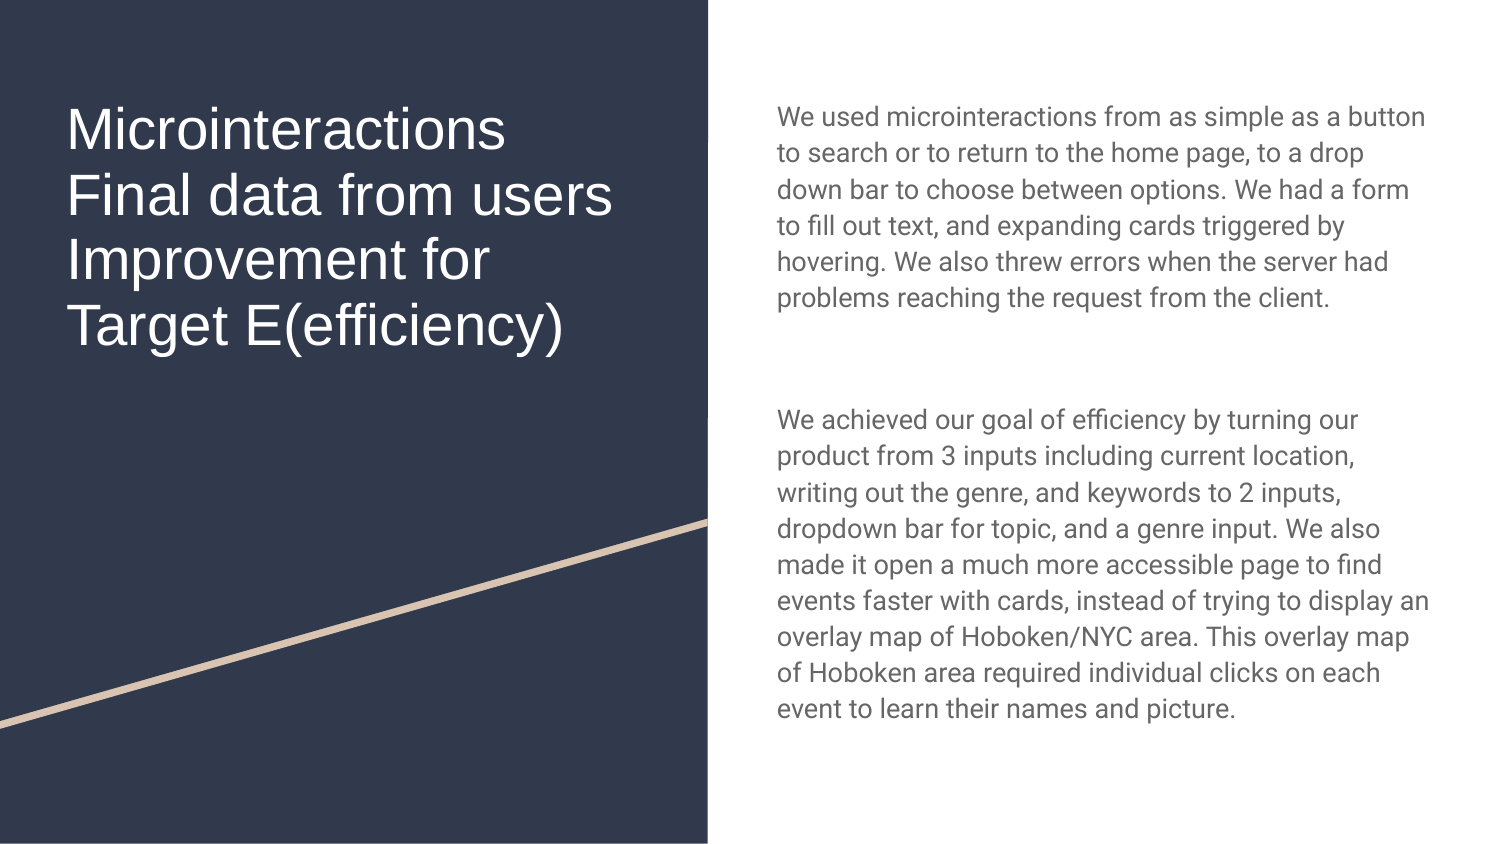

# Microinteractions
Final data from users
Improvement for Target E(efficiency)
We used microinteractions from as simple as a button to search or to return to the home page, to a drop down bar to choose between options. We had a form to fill out text, and expanding cards triggered by hovering. We also threw errors when the server had problems reaching the request from the client.

We achieved our goal of efficiency by turning our product from 3 inputs including current location, writing out the genre, and keywords to 2 inputs, dropdown bar for topic, and a genre input. We also made it open a much more accessible page to find events faster with cards, instead of trying to display an overlay map of Hoboken/NYC area. This overlay map of Hoboken area required individual clicks on each event to learn their names and picture.